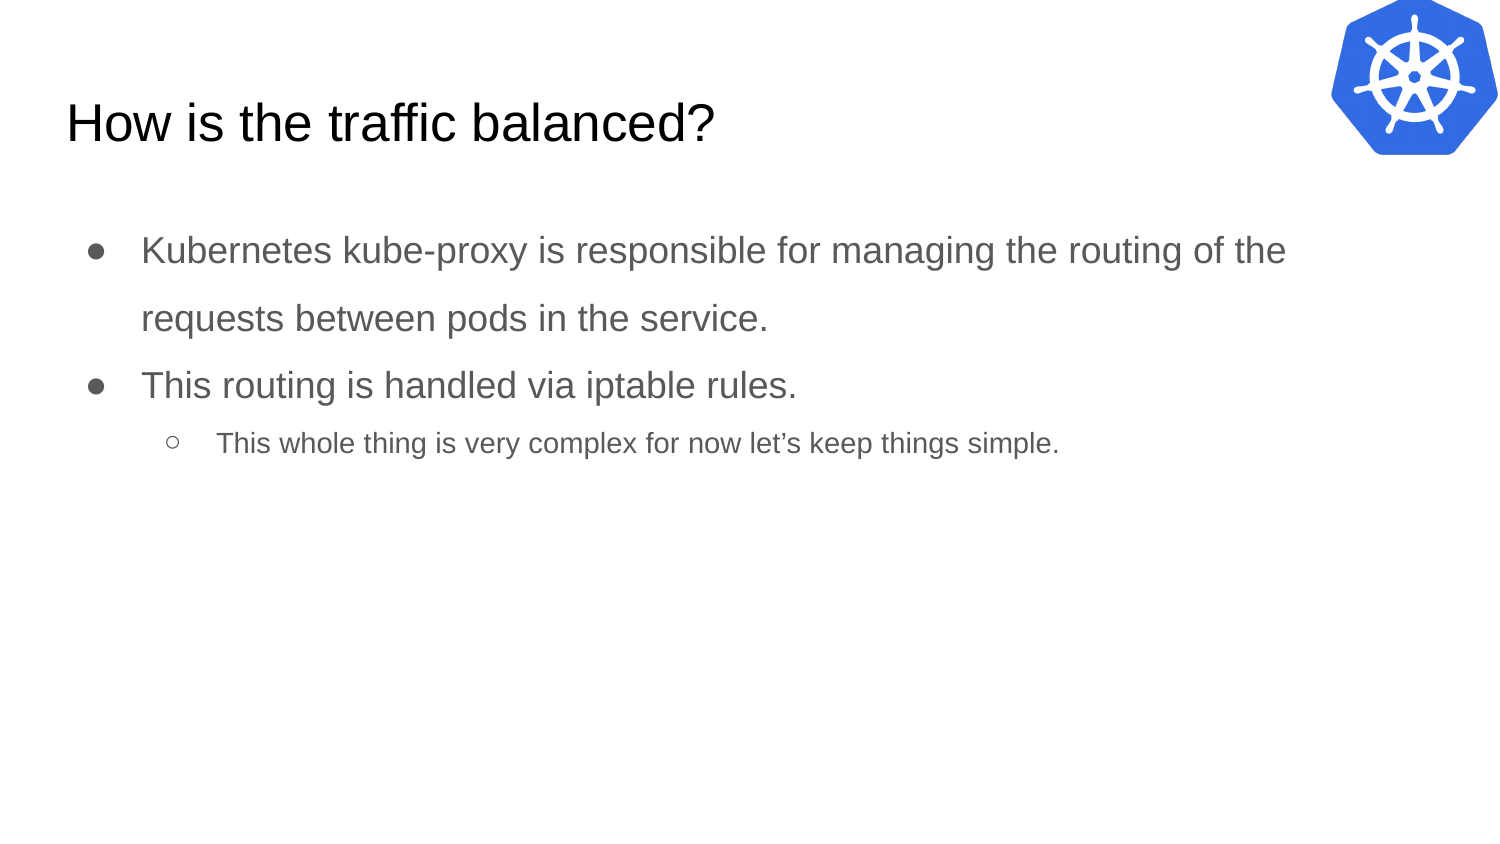

# How is the traffic balanced?
Kubernetes kube-proxy is responsible for managing the routing of the requests between pods in the service.
This routing is handled via iptable rules.
This whole thing is very complex for now let’s keep things simple.